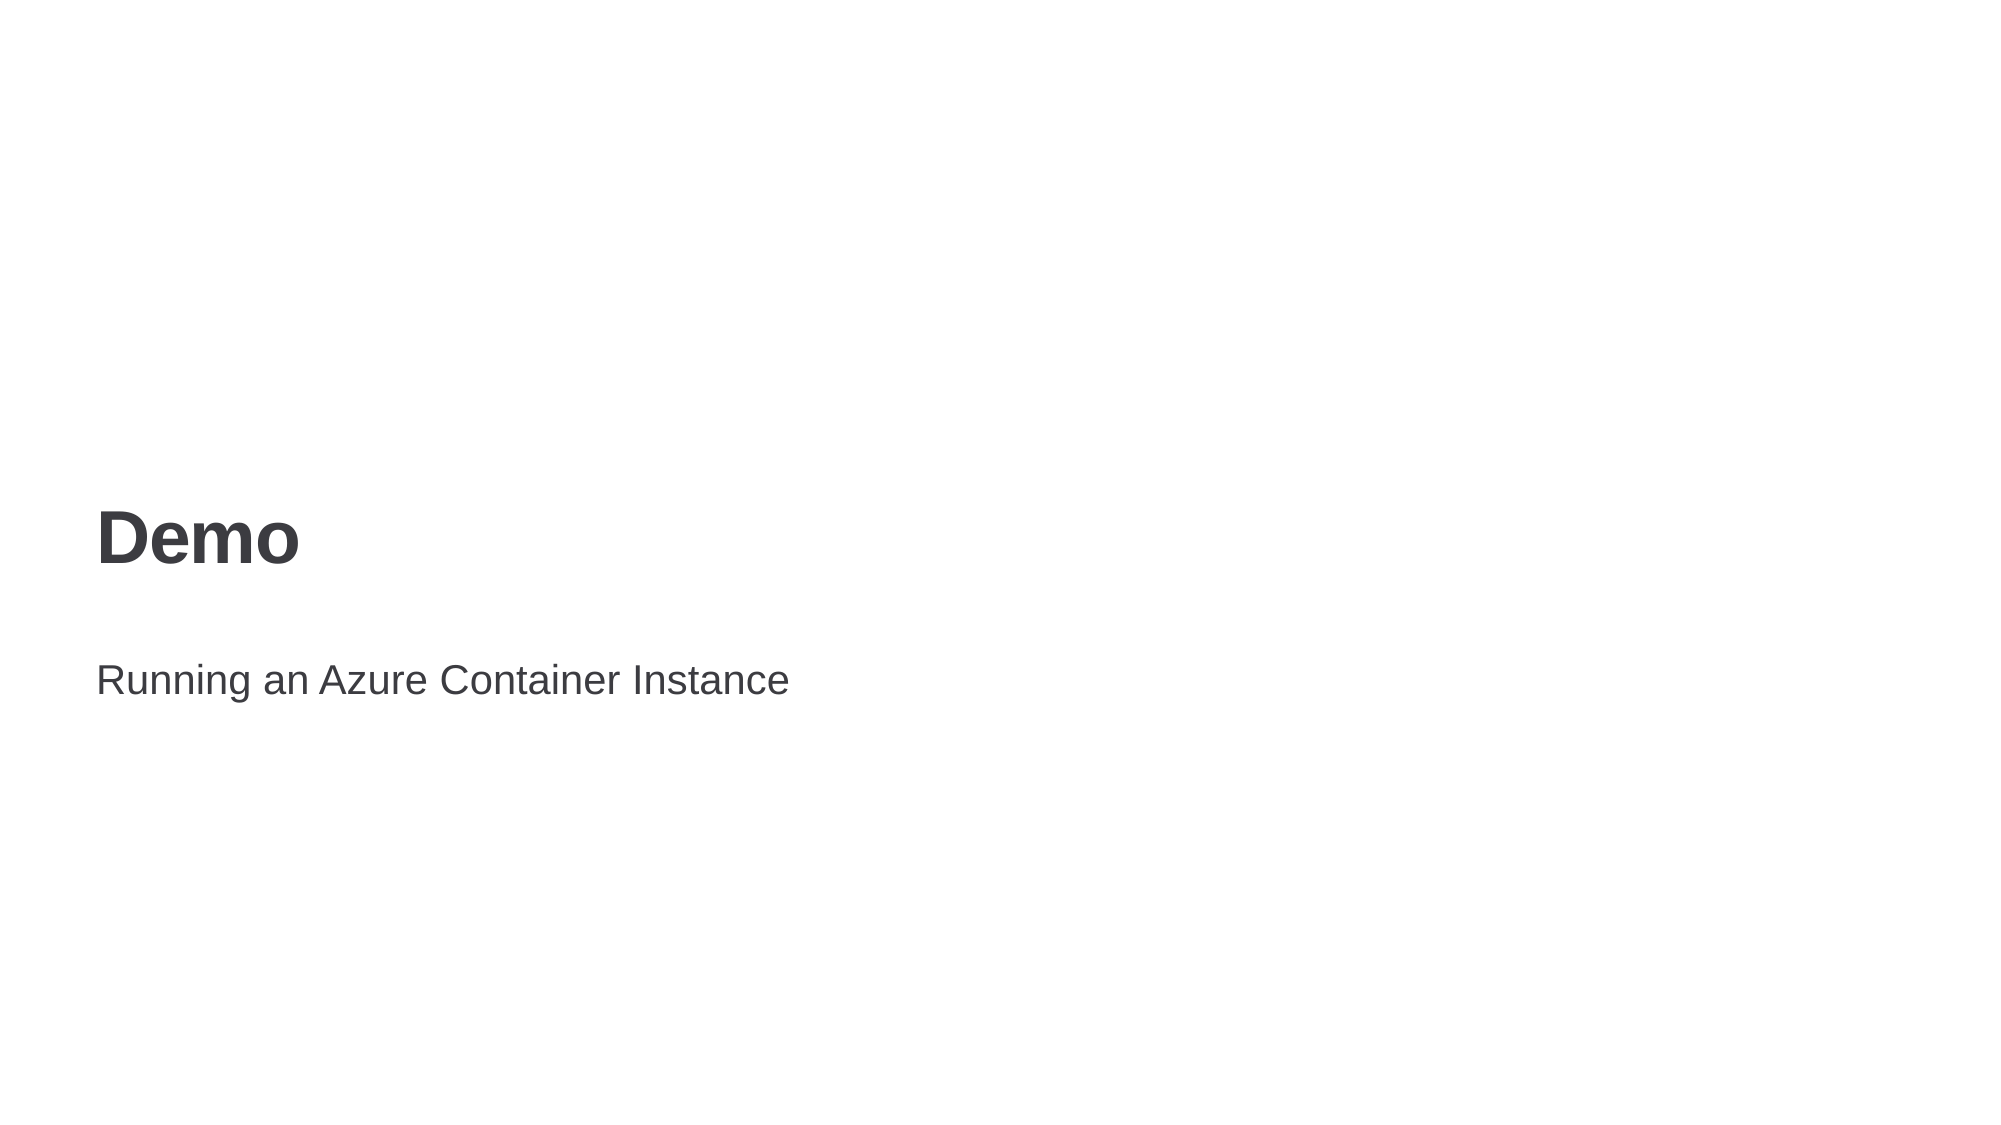

# Demo
Running an Azure Container Instance